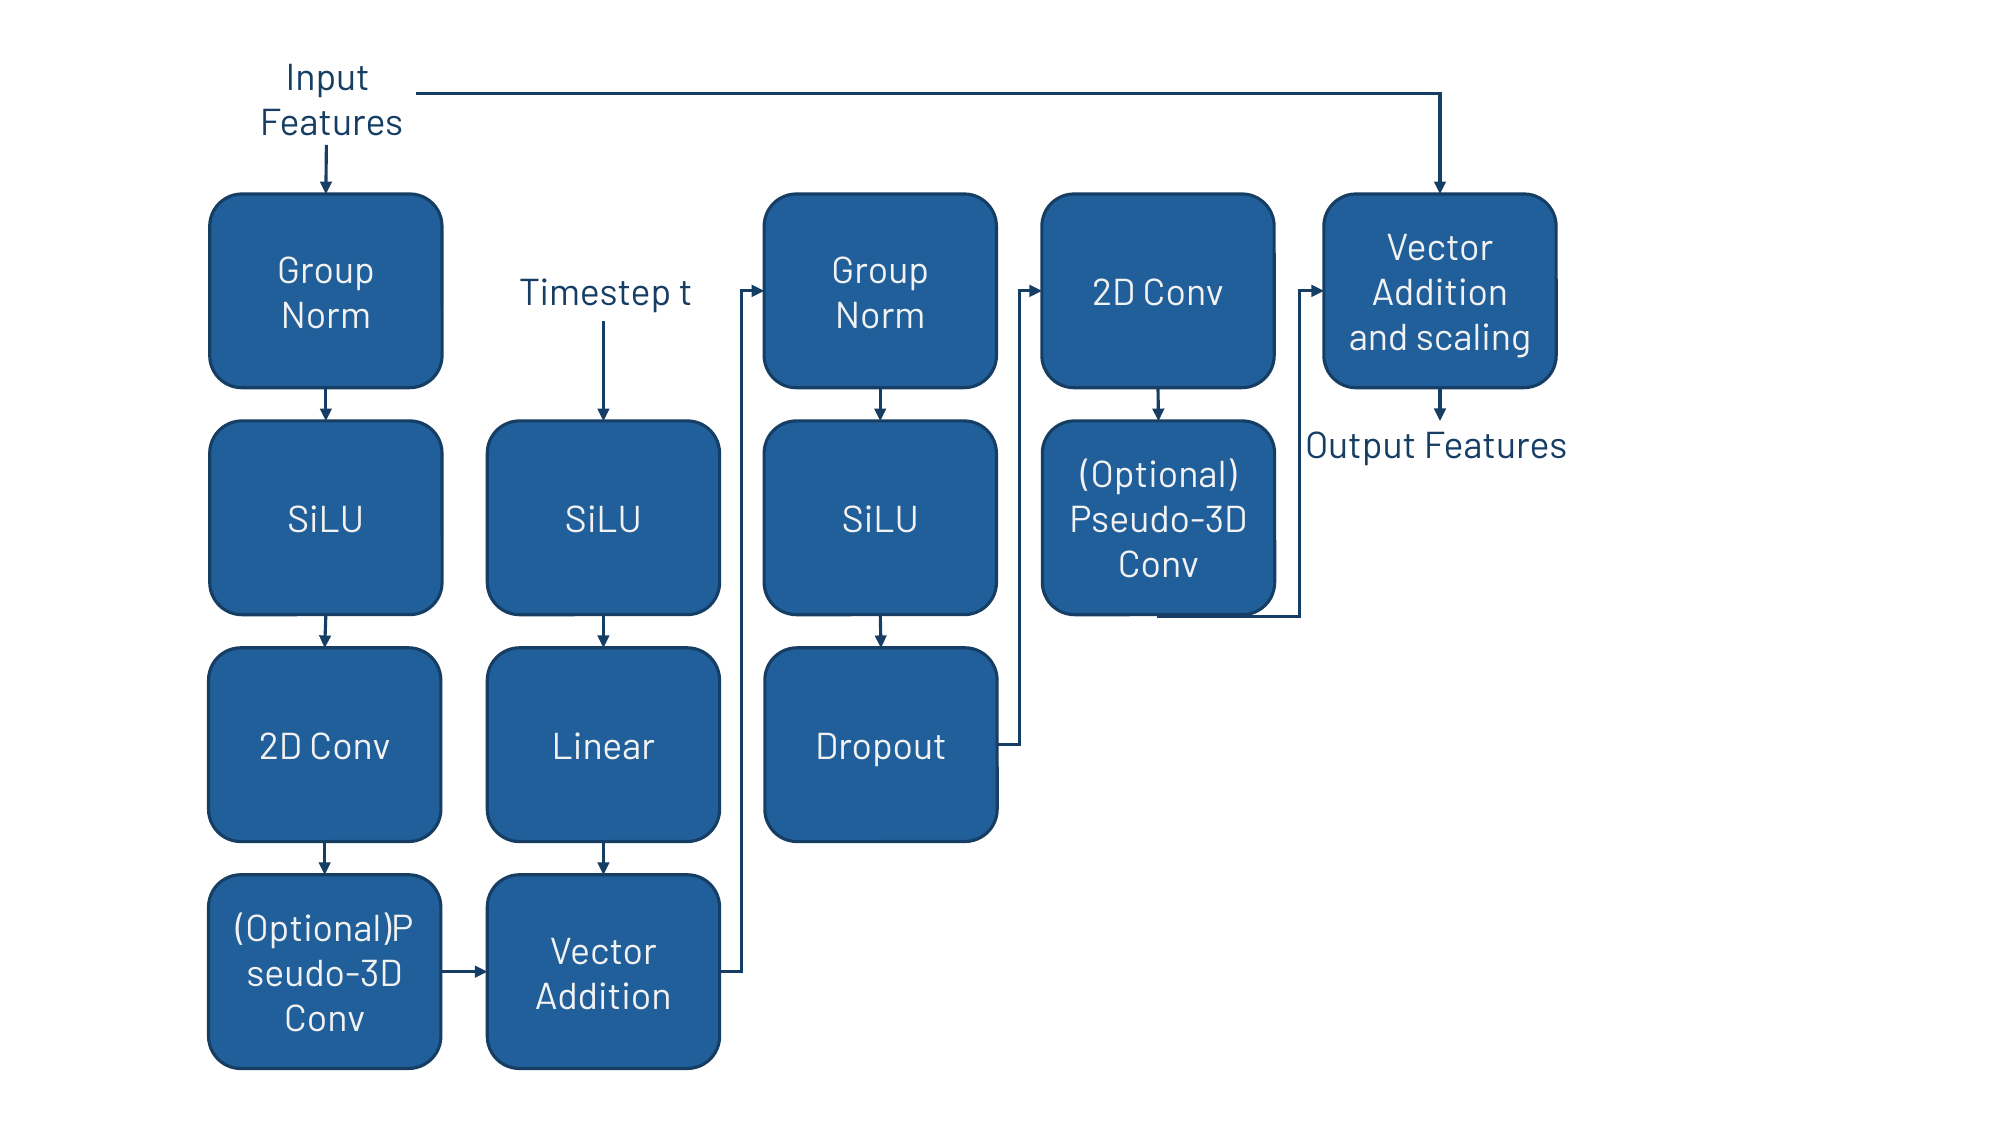

Input
 Features
Group
Norm
Group Norm
2D Conv
Vector Addition and scaling
Timestep t
Output Features
SiLU
SiLU
SiLU
(Optional)
Pseudo-3D Conv
2D Conv
Linear
Dropout
(Optional)Pseudo-3D Conv
Vector Addition